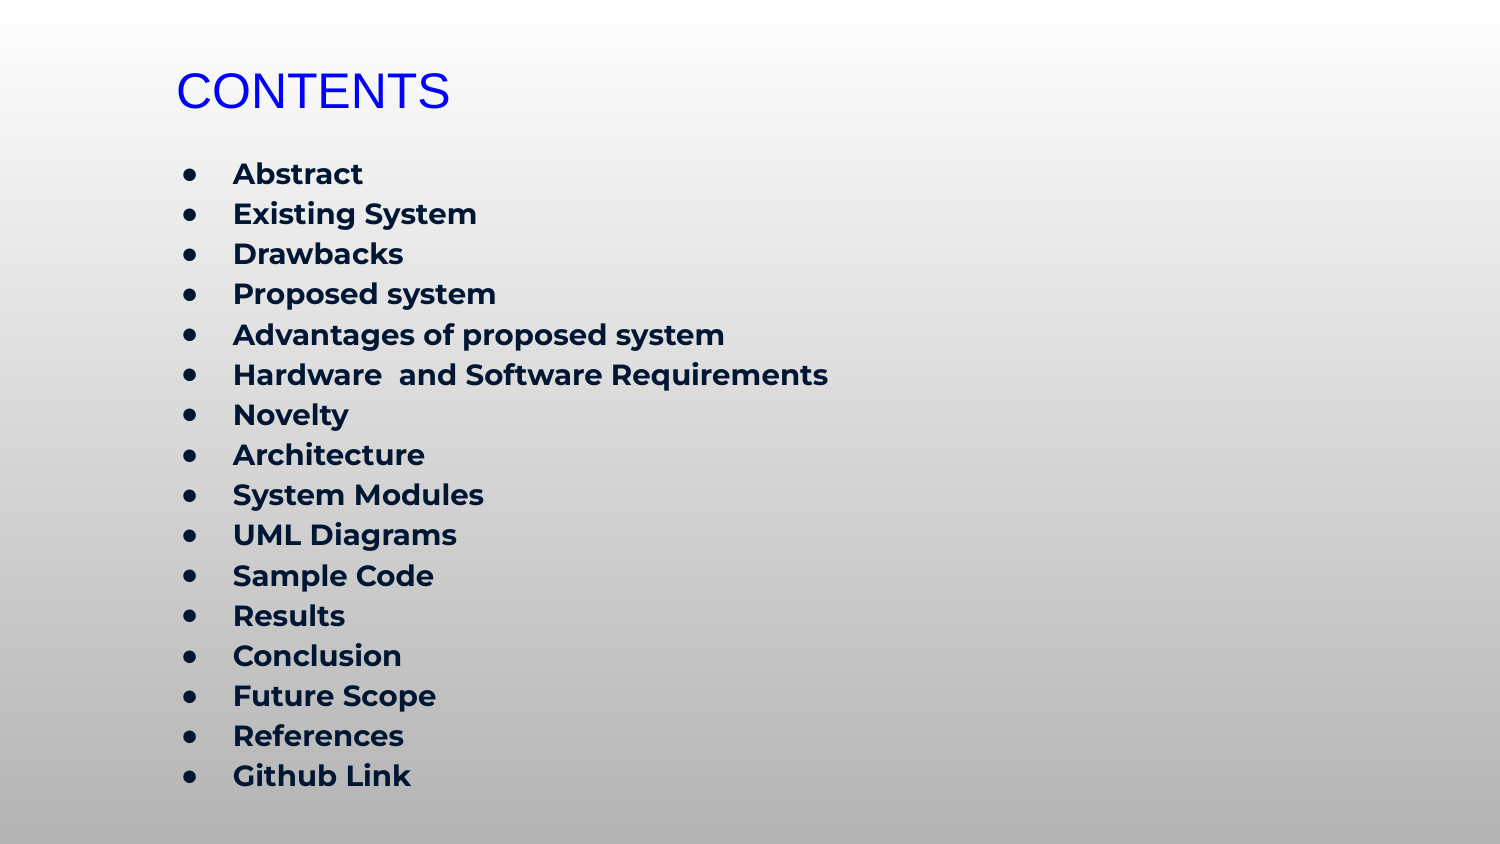

# CONTENTS
Abstract
Existing System
Drawbacks
Proposed system
Advantages of proposed system
Hardware  and Software Requirements
Novelty
Architecture
System Modules
UML Diagrams
Sample Code
Results
Conclusion
Future Scope
References
Github Link